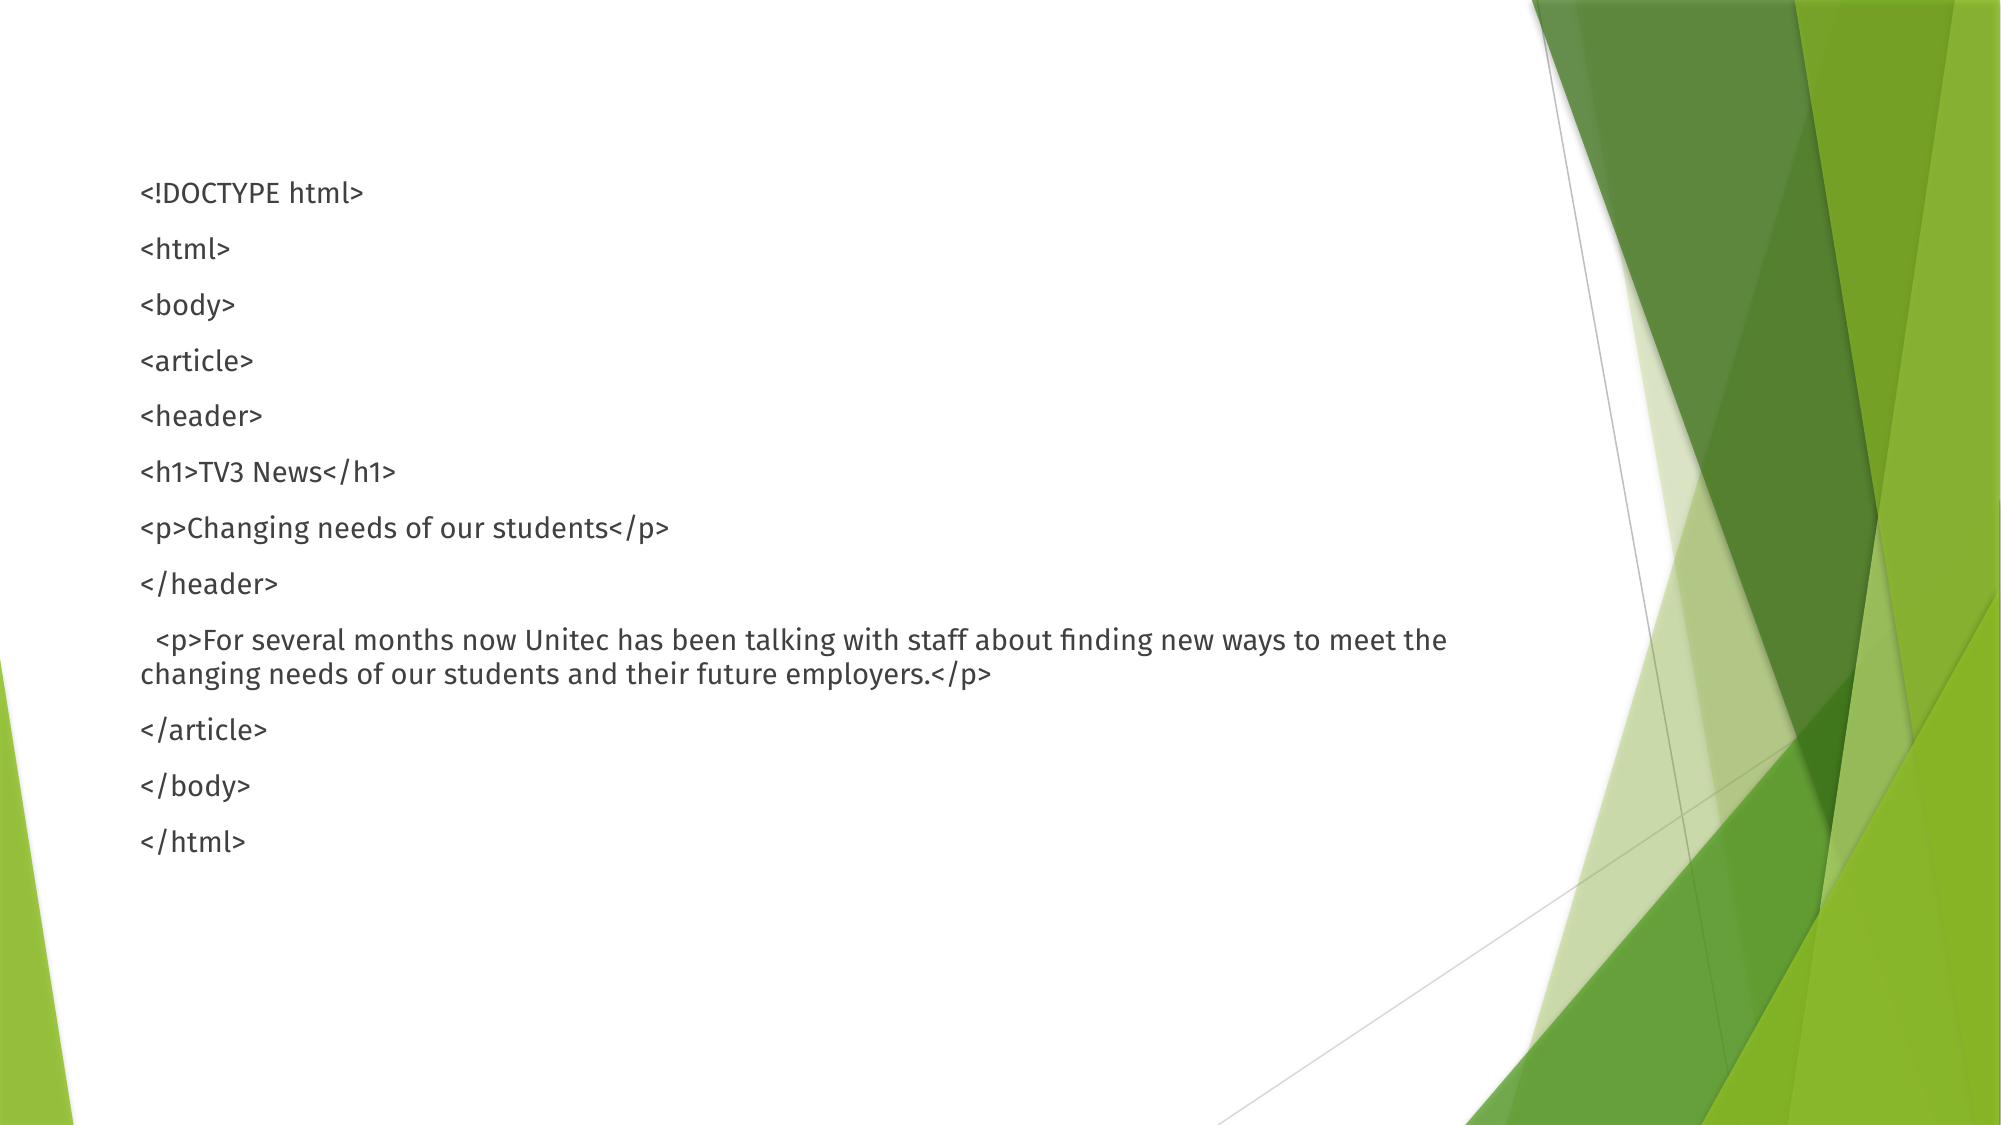

<!DOCTYPE html>
<html>
<body>
<article>
<header>
<h1>TV3 News</h1>
<p>Changing needs of our students</p>
</header>
  <p>For several months now Unitec has been talking with staff about finding new ways to meet the changing needs of our students and their future employers.</p>
</article>
</body>
</html>